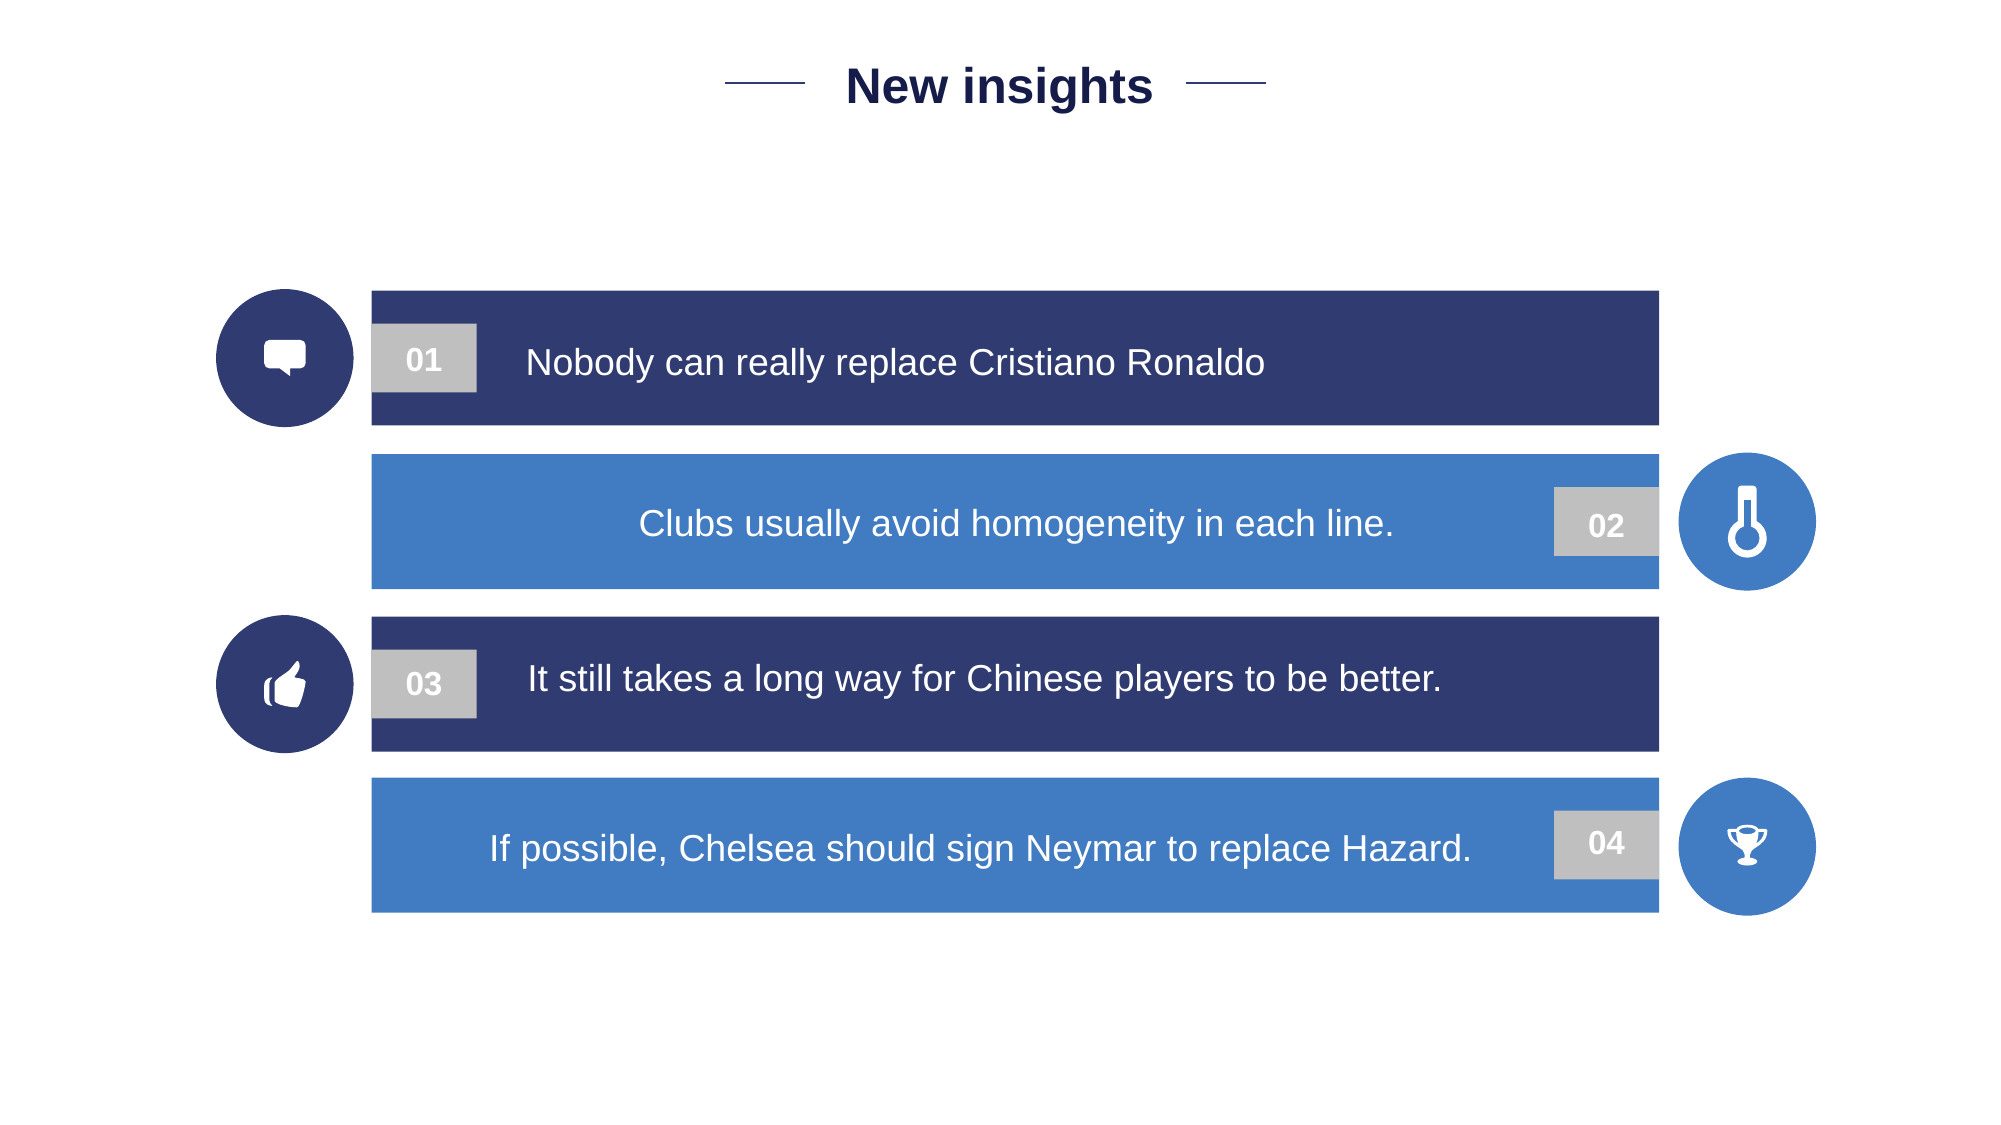

New insights

Nobody can really replace Cristiano Ronaldo
01

Clubs usually avoid homogeneity in each line.
02
02

It still takes a long way for Chinese players to be better.

03

If possible, Chelsea should sign Neymar to replace Hazard.
04